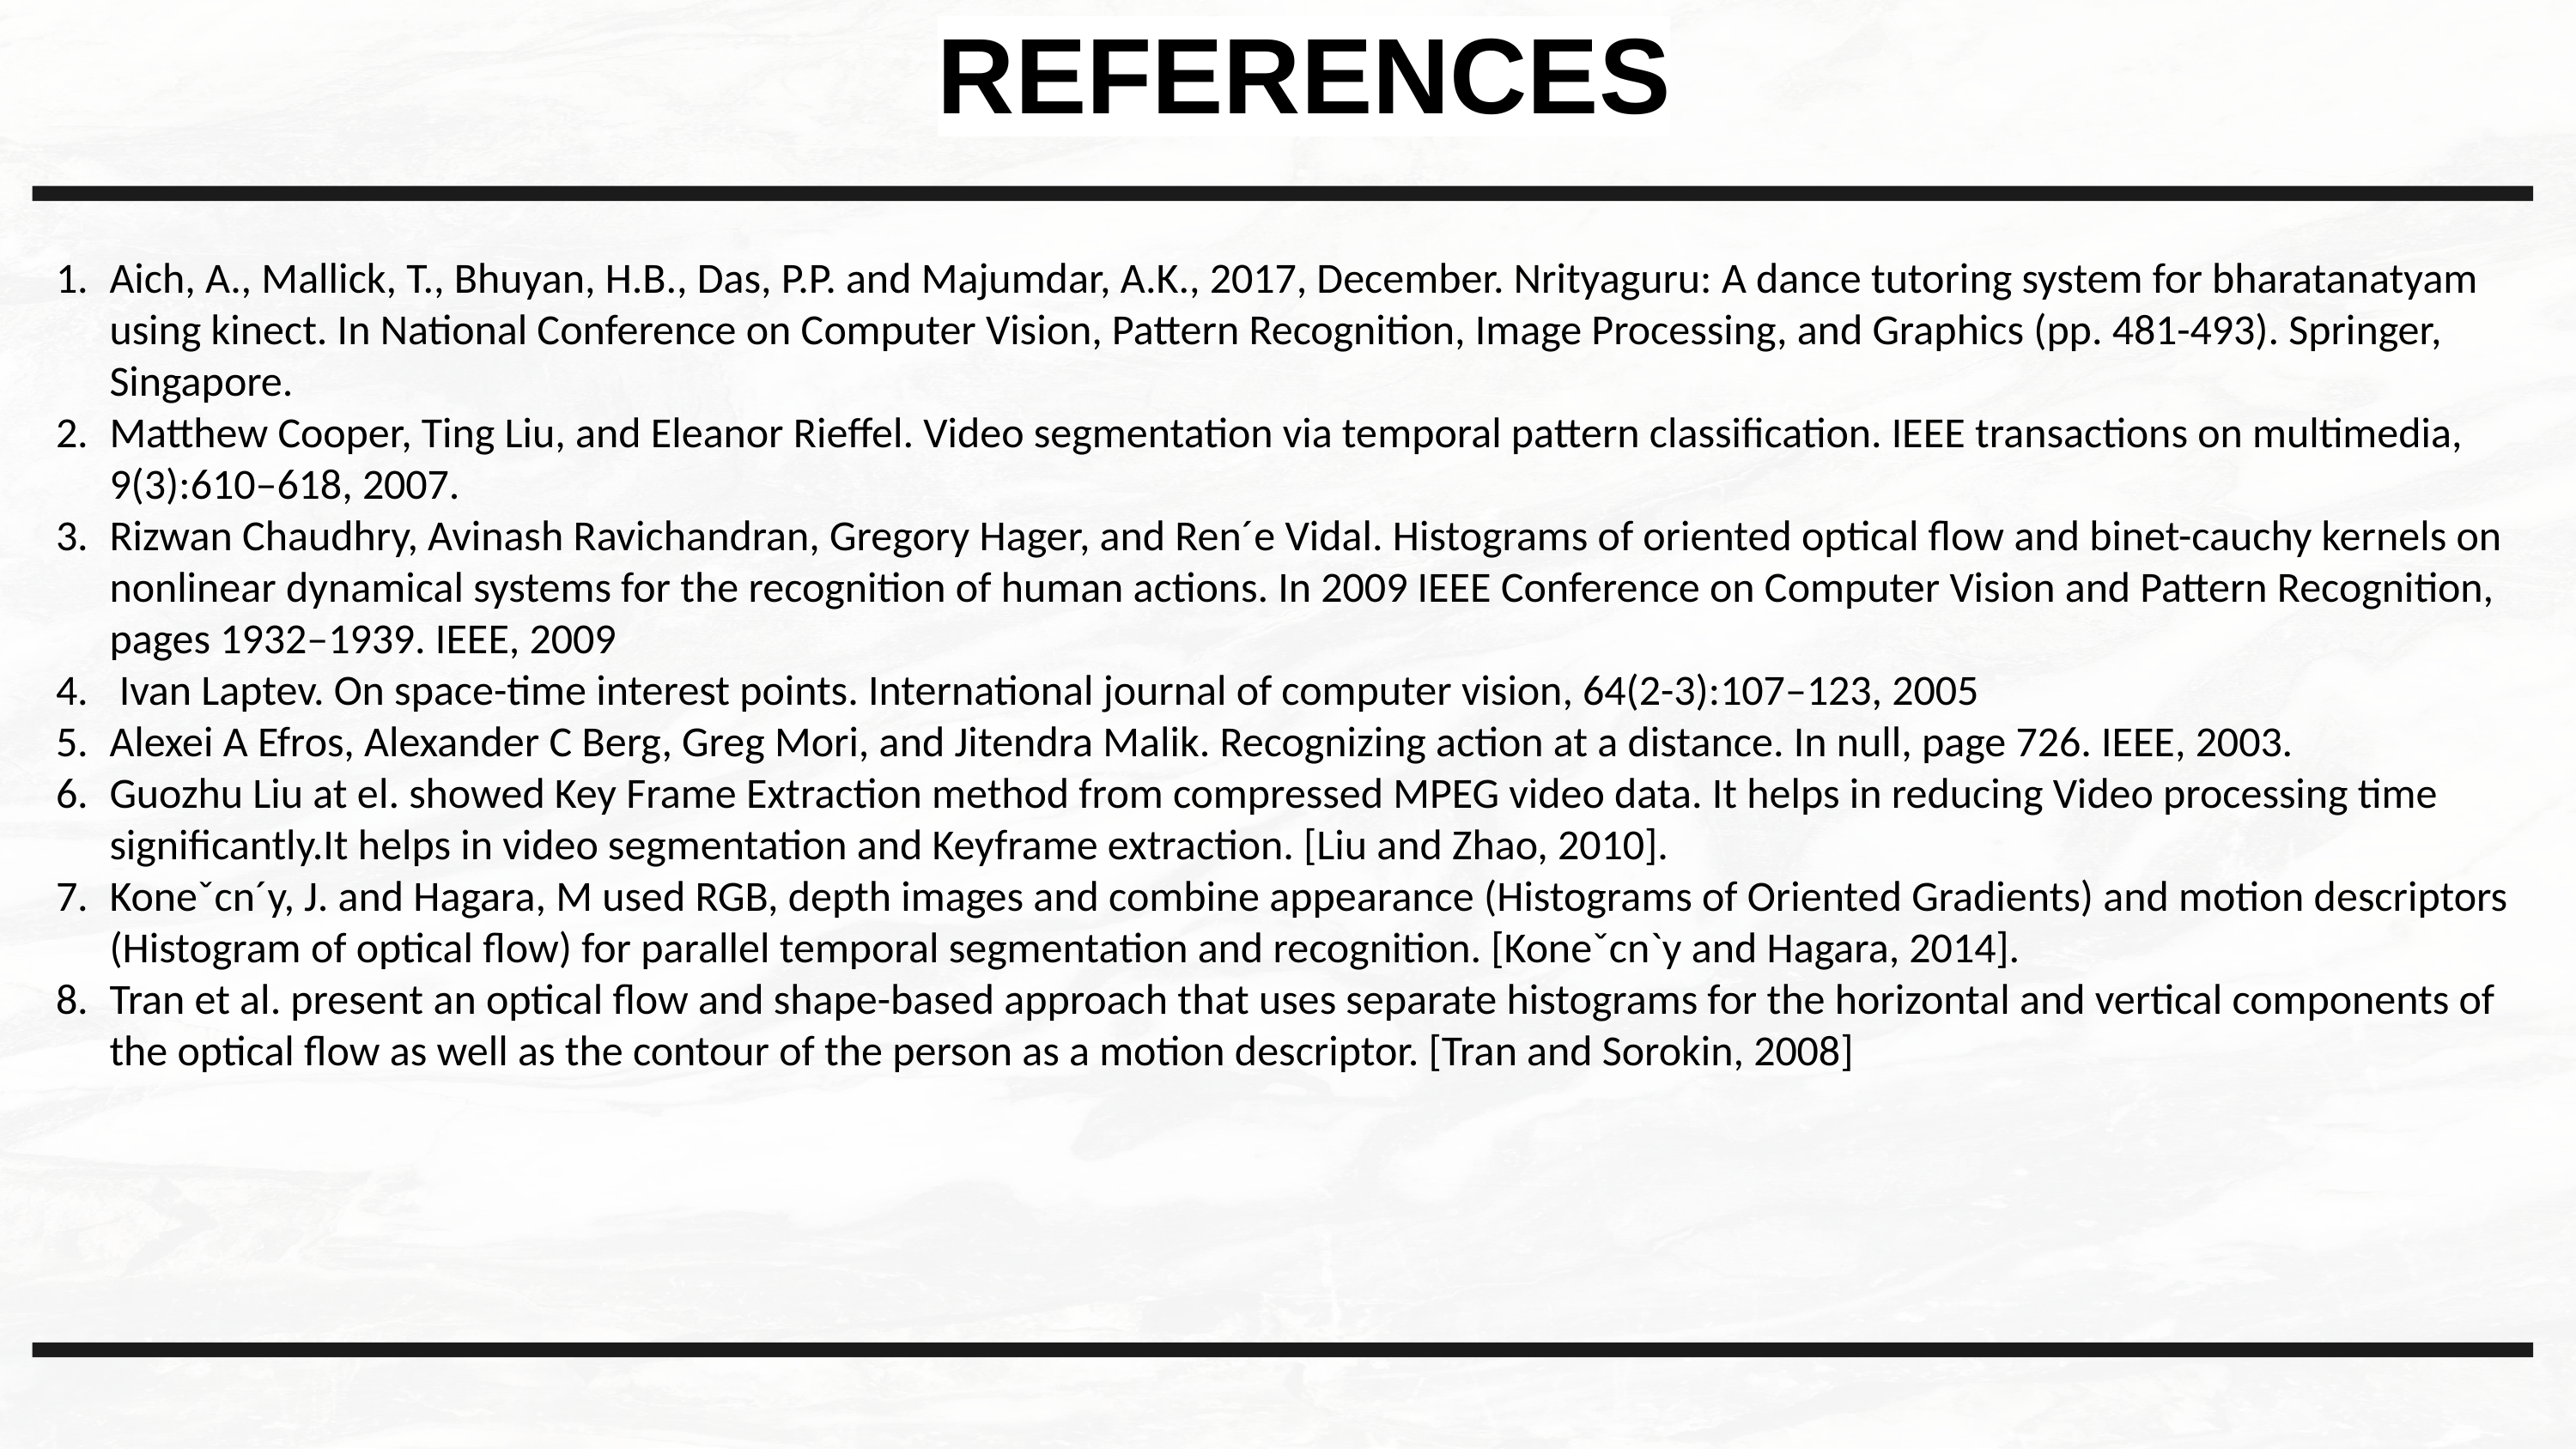

REFERENCES

Aich, A., Mallick, T., Bhuyan, H.B., Das, P.P. and Majumdar, A.K., 2017, December. Nrityaguru: A dance tutoring system for bharatanatyam using kinect. In National Conference on Computer Vision, Pattern Recognition, Image Processing, and Graphics (pp. 481-493). Springer, Singapore.
Matthew Cooper, Ting Liu, and Eleanor Rieffel. Video segmentation via temporal pattern classification. IEEE transactions on multimedia, 9(3):610–618, 2007.
Rizwan Chaudhry, Avinash Ravichandran, Gregory Hager, and Ren´e Vidal. Histograms of oriented optical flow and binet-cauchy kernels on nonlinear dynamical systems for the recognition of human actions. In 2009 IEEE Conference on Computer Vision and Pattern Recognition, pages 1932–1939. IEEE, 2009
 Ivan Laptev. On space-time interest points. International journal of computer vision, 64(2-3):107–123, 2005
Alexei A Efros, Alexander C Berg, Greg Mori, and Jitendra Malik. Recognizing action at a distance. In null, page 726. IEEE, 2003.
Guozhu Liu at el. showed Key Frame Extraction method from compressed MPEG video data. It helps in reducing Video processing time significantly.It helps in video segmentation and Keyframe extraction. [Liu and Zhao, 2010].
Koneˇcn´y, J. and Hagara, M used RGB, depth images and combine appearance (Histograms of Oriented Gradients) and motion descriptors (Histogram of optical flow) for parallel temporal segmentation and recognition. [Koneˇcn`y and Hagara, 2014].
Tran et al. present an optical flow and shape-based approach that uses separate histograms for the horizontal and vertical components of the optical flow as well as the contour of the person as a motion descriptor. [Tran and Sorokin, 2008]